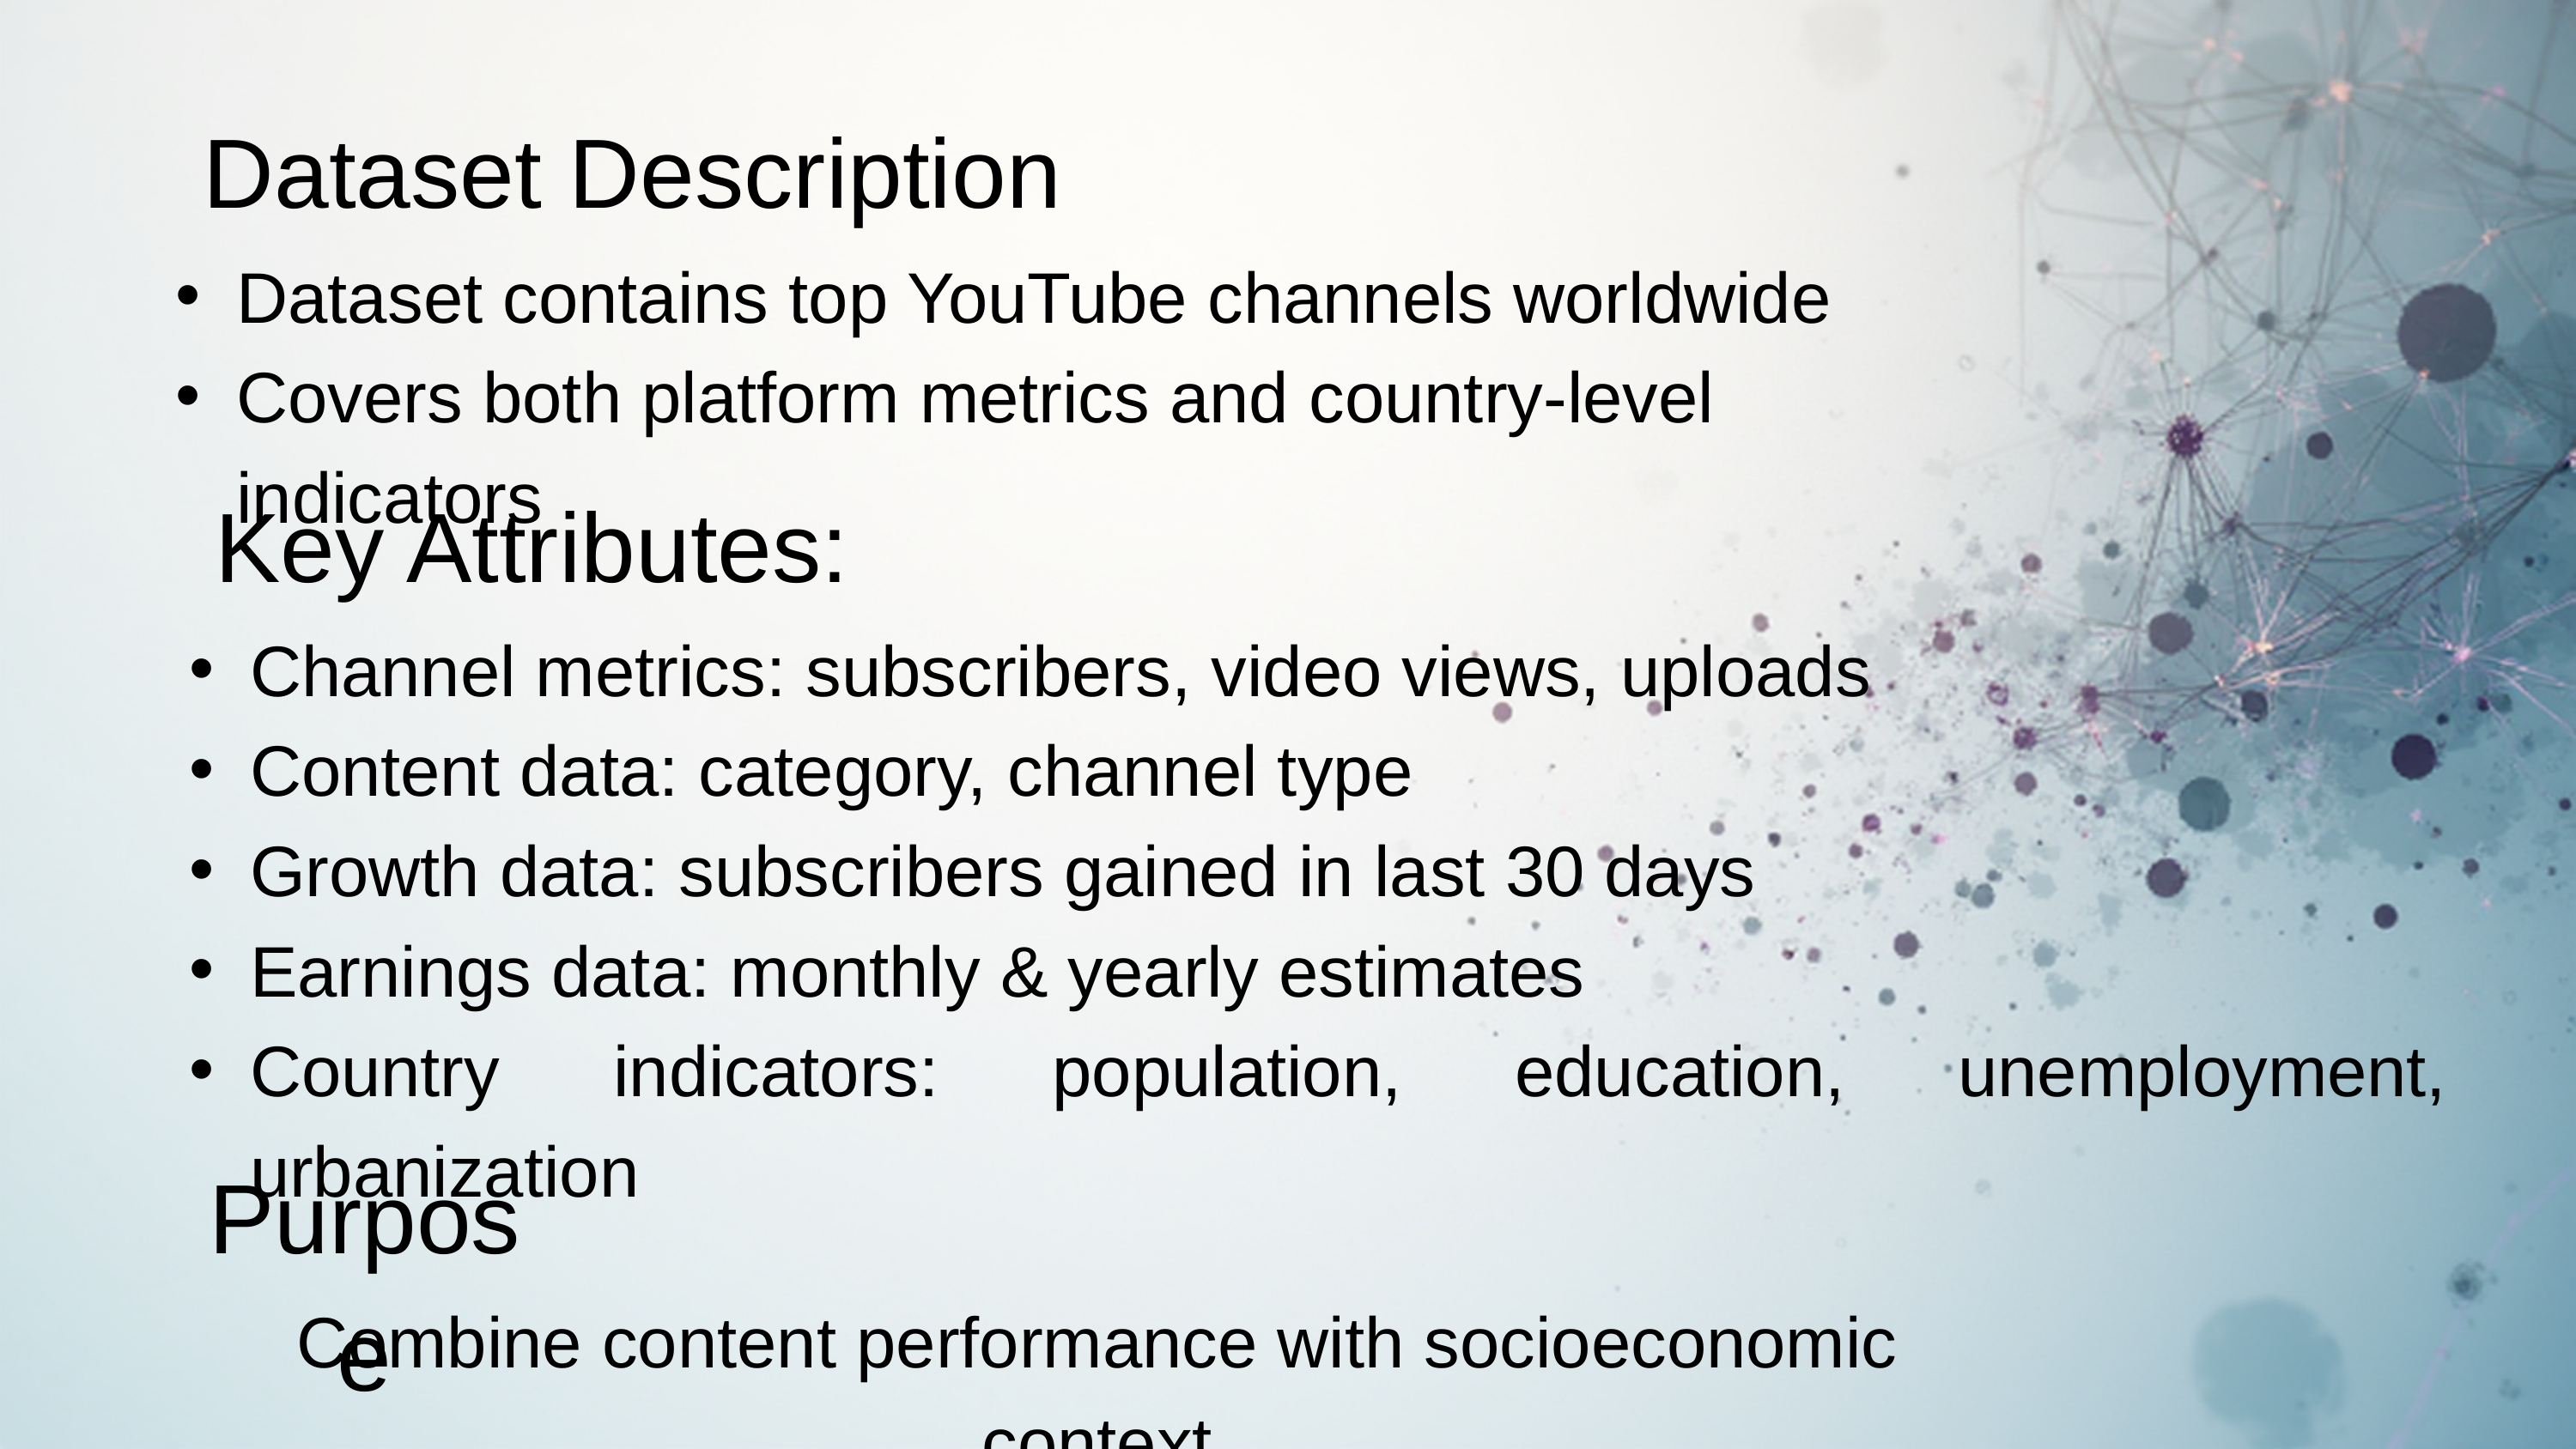

Dataset Description
Dataset contains top YouTube channels worldwide
Covers both platform metrics and country-level indicators
Key Attributes:
Channel metrics: subscribers, video views, uploads
Content data: category, channel type
Growth data: subscribers gained in last 30 days
Earnings data: monthly & yearly estimates
Country indicators: population, education, unemployment, urbanization
Purpose
Combine content performance with socioeconomic context